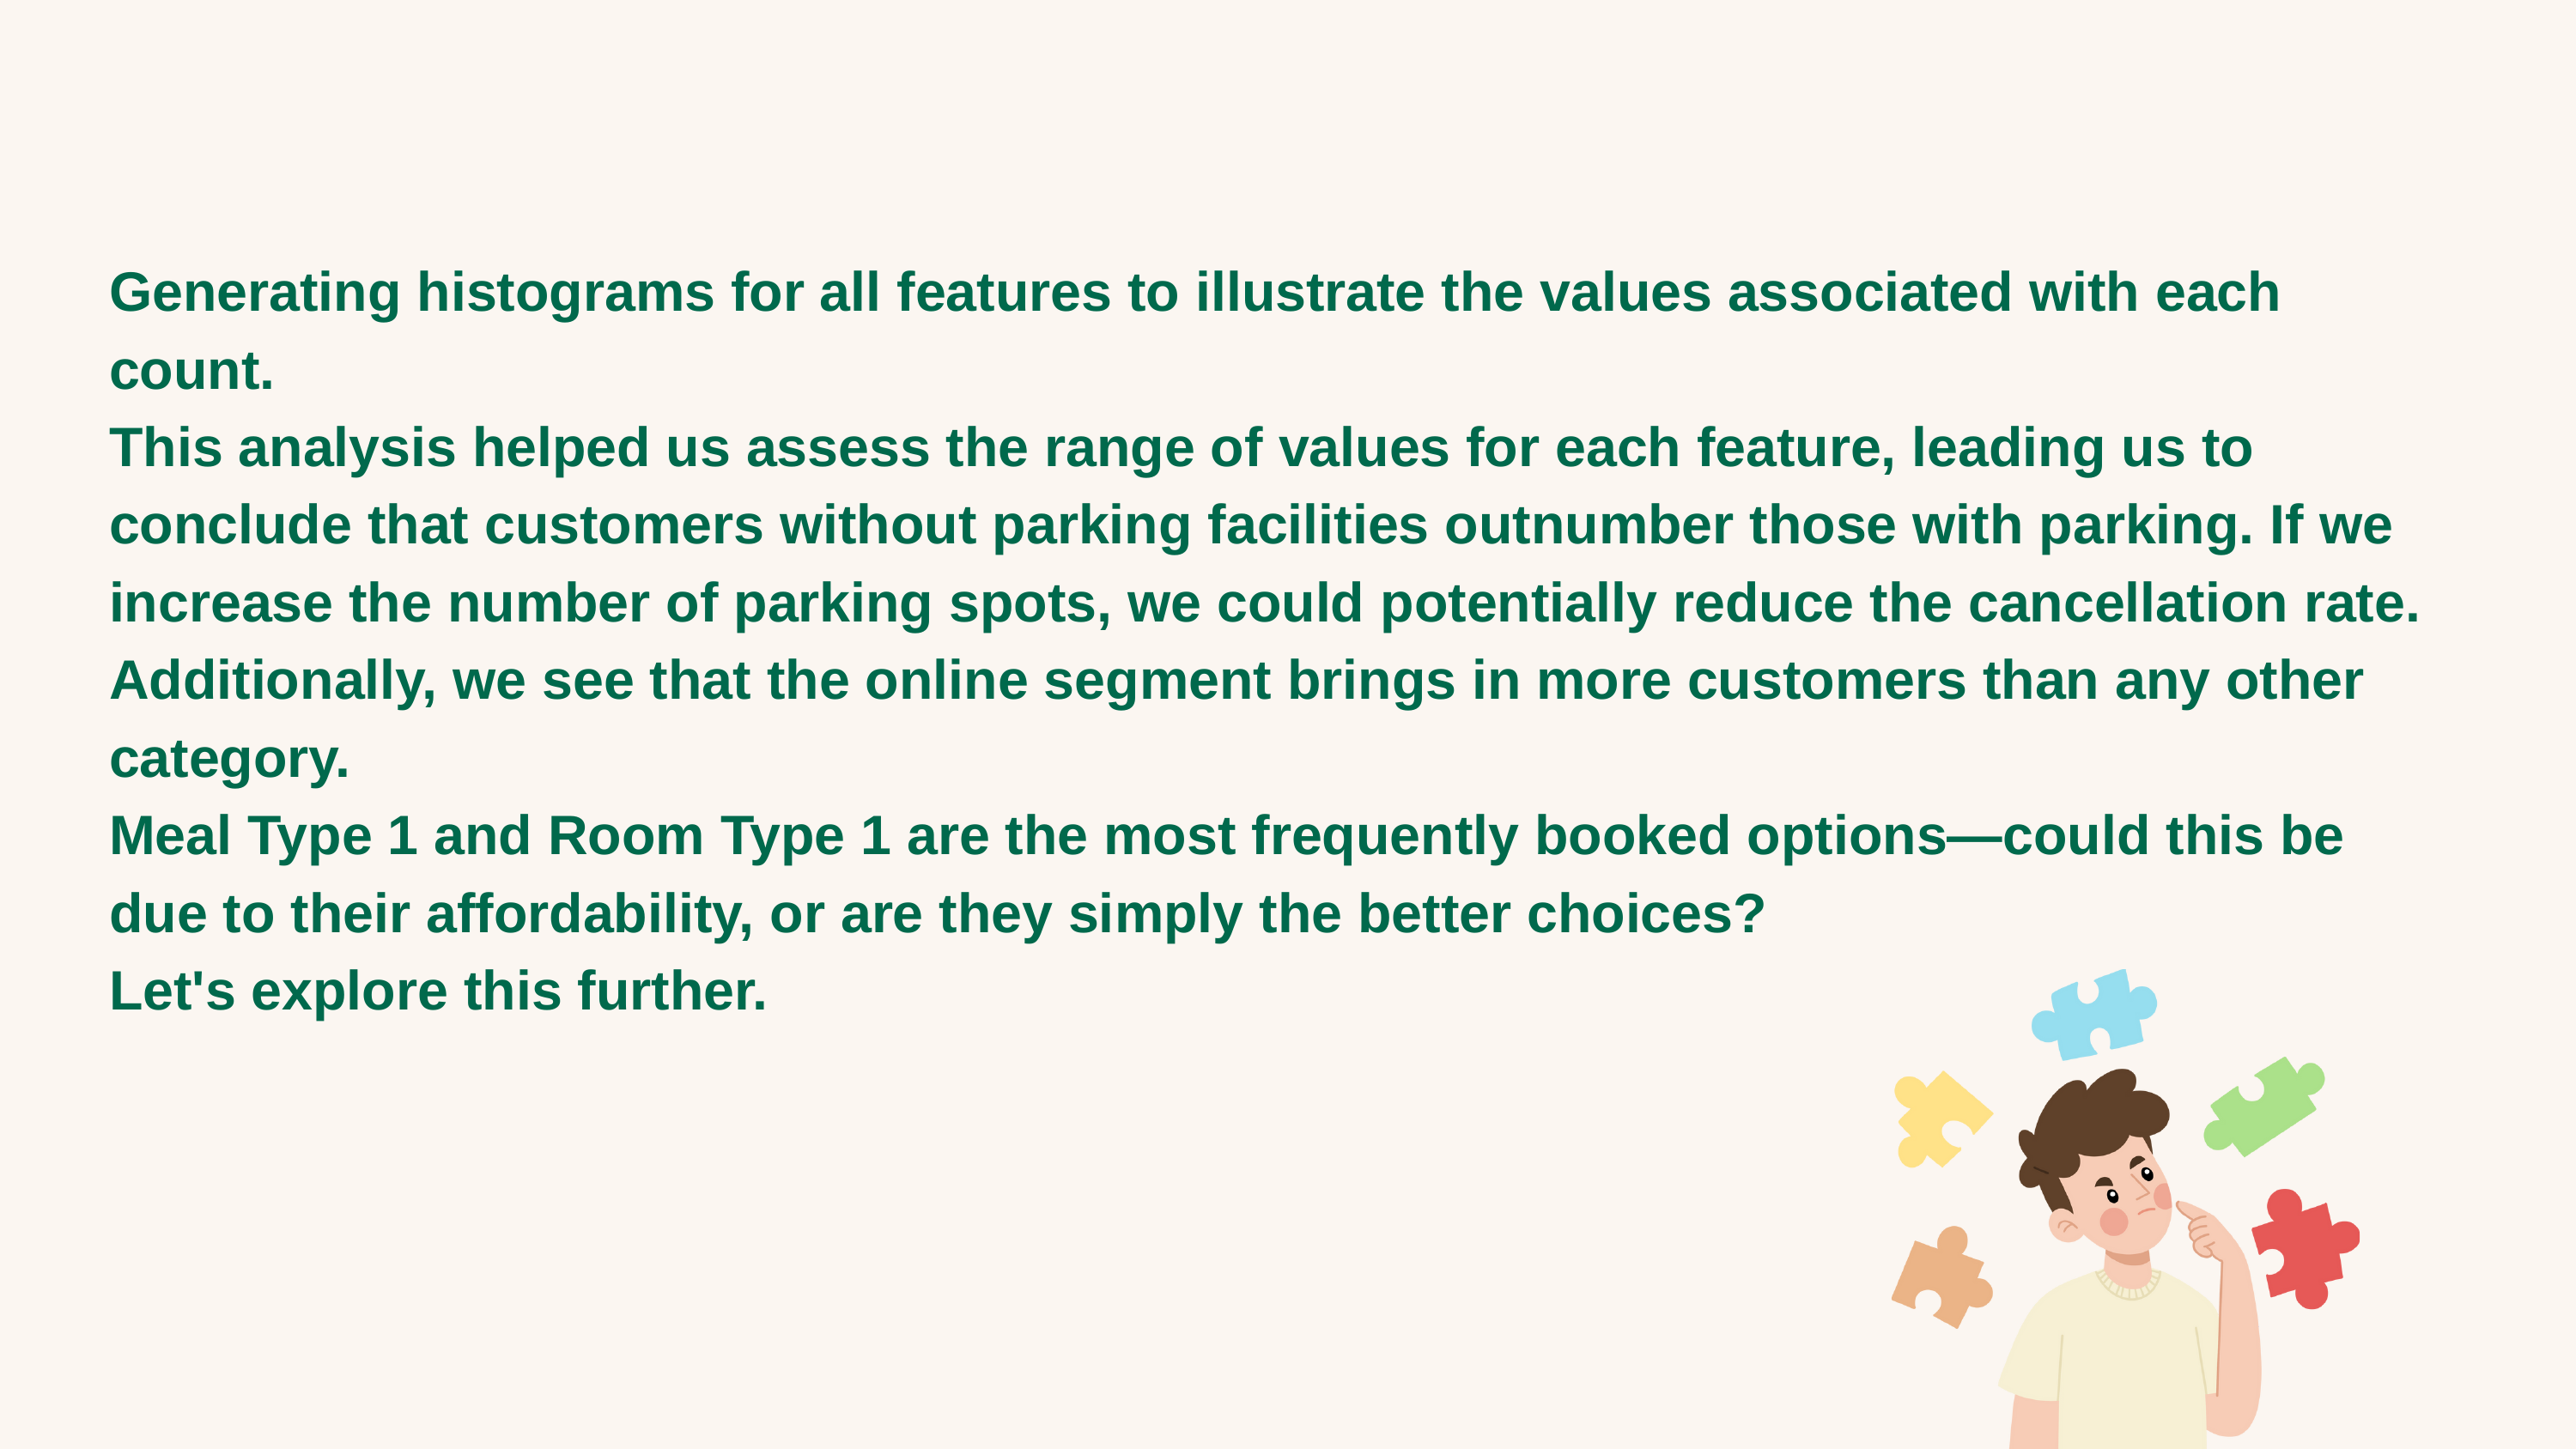

Generating histograms for all features to illustrate the values associated with each count.
This analysis helped us assess the range of values for each feature, leading us to conclude that customers without parking facilities outnumber those with parking. If we increase the number of parking spots, we could potentially reduce the cancellation rate.
Additionally, we see that the online segment brings in more customers than any other category.
Meal Type 1 and Room Type 1 are the most frequently booked options—could this be due to their affordability, or are they simply the better choices?
Let's explore this further.